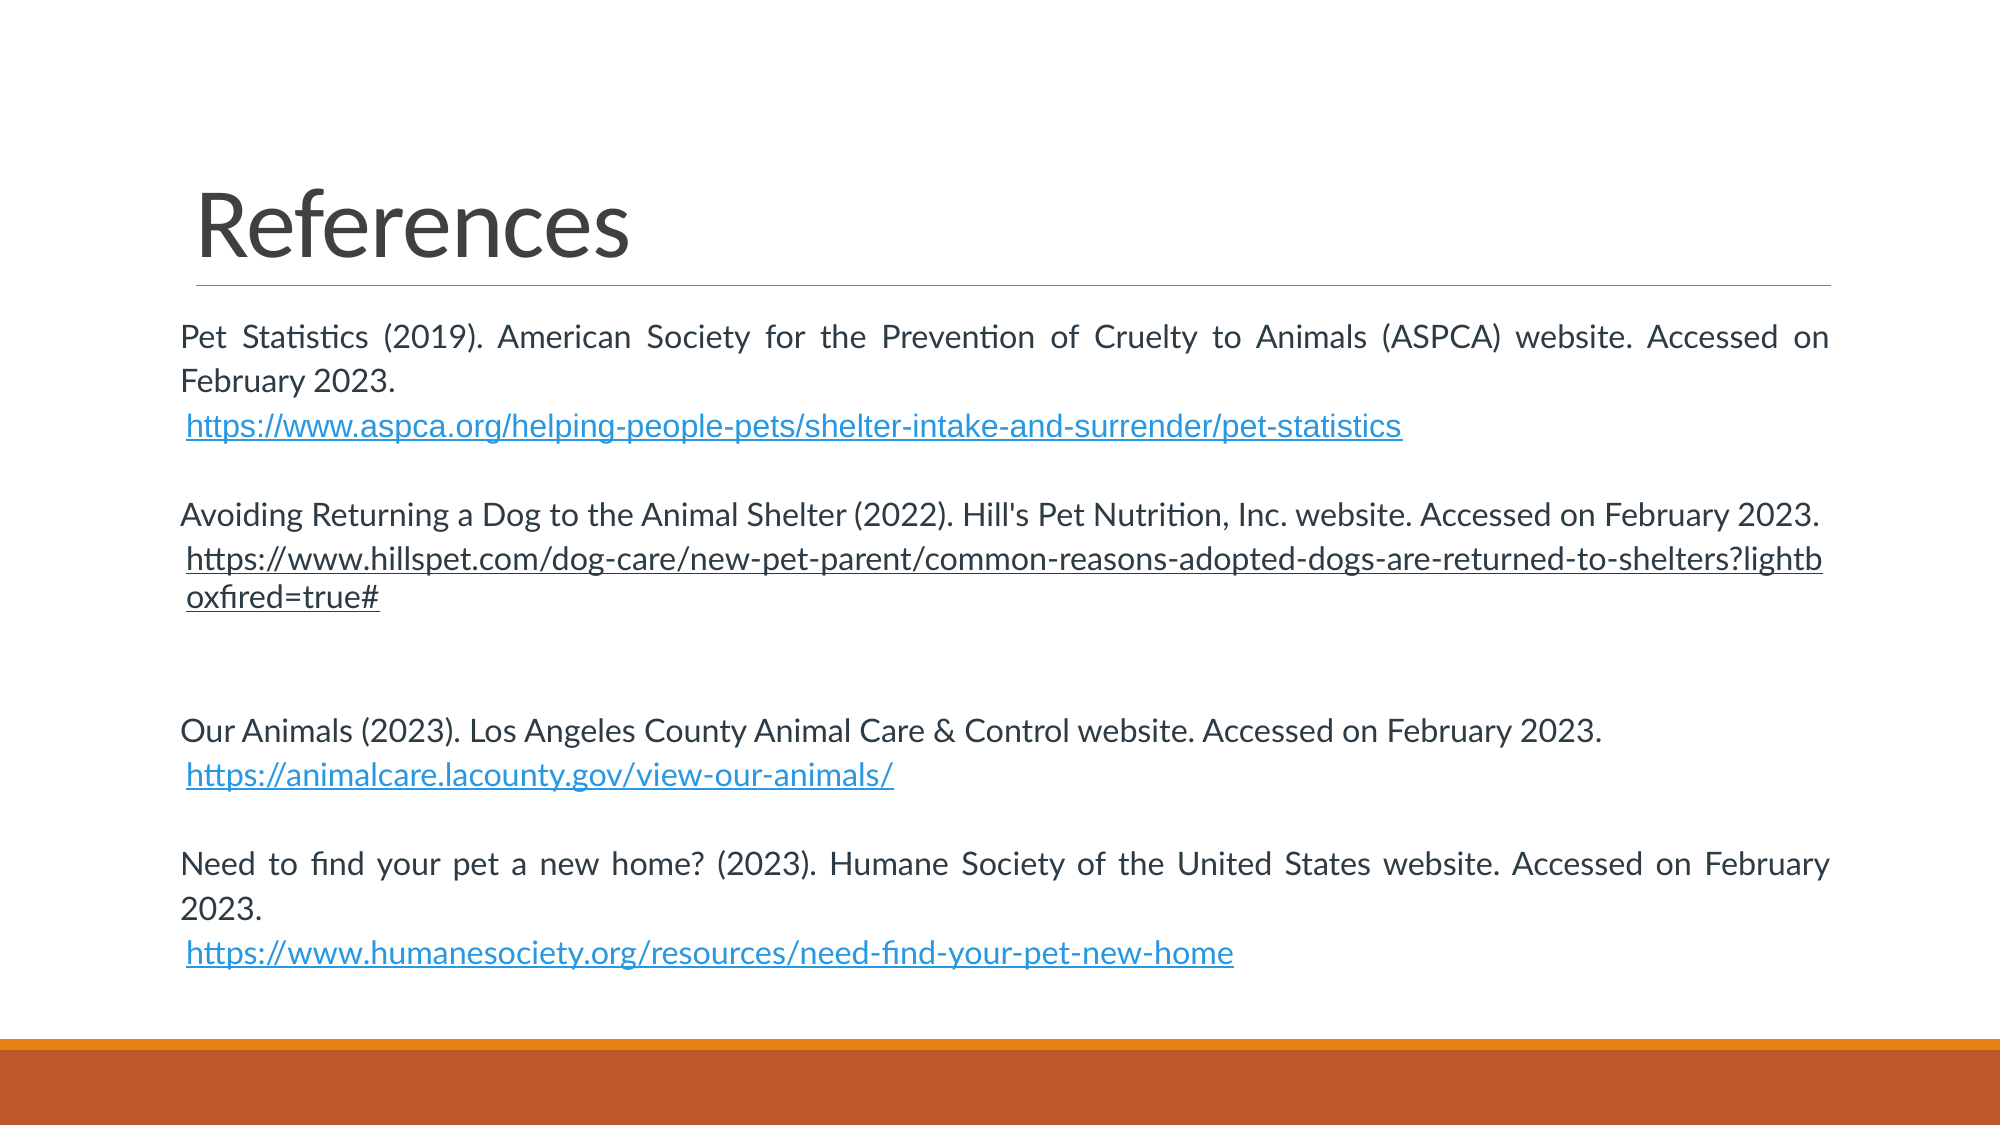

# References
Pet Statistics (2019). American Society for the Prevention of Cruelty to Animals (ASPCA) website. Accessed on February 2023.
https://www.aspca.org/helping-people-pets/shelter-intake-and-surrender/pet-statistics

Avoiding Returning a Dog to the Animal Shelter (2022). Hill's Pet Nutrition, Inc. website. Accessed on February 2023.
https://www.hillspet.com/dog-care/new-pet-parent/common-reasons-adopted-dogs-are-returned-to-shelters?lightboxfired=true#

Our Animals (2023). Los Angeles County Animal Care & Control website. Accessed on February 2023.
https://animalcare.lacounty.gov/view-our-animals/

Need to find your pet a new home? (2023). Humane Society of the United States website. Accessed on February 2023.
https://www.humanesociety.org/resources/need-find-your-pet-new-home